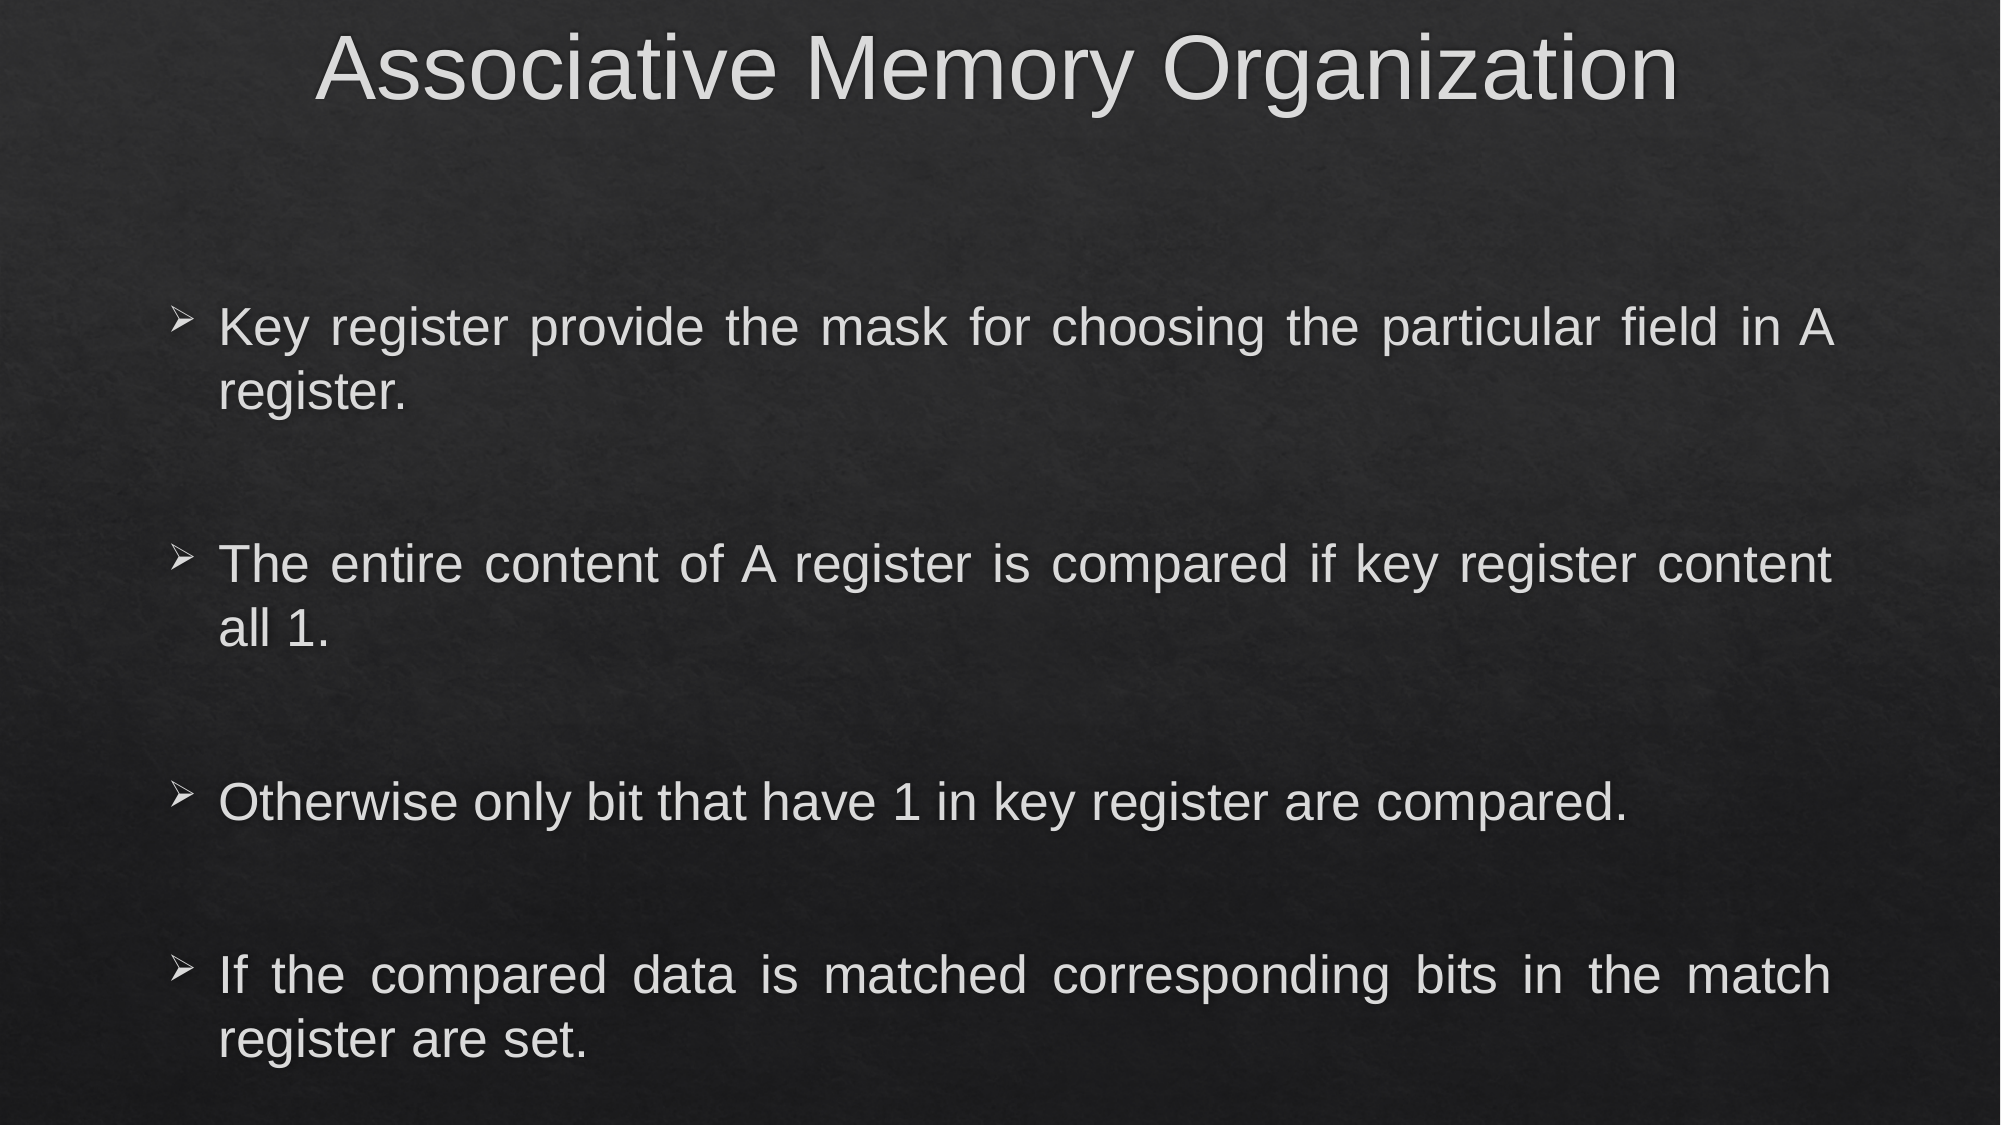

Associative Memory Organization
Key register provide the mask for choosing the particular field in A register.

The entire content of A register is compared if key register content all 1.

Otherwise only bit that have 1 in key register are compared.

If the compared data is matched corresponding bits in the match register are set.